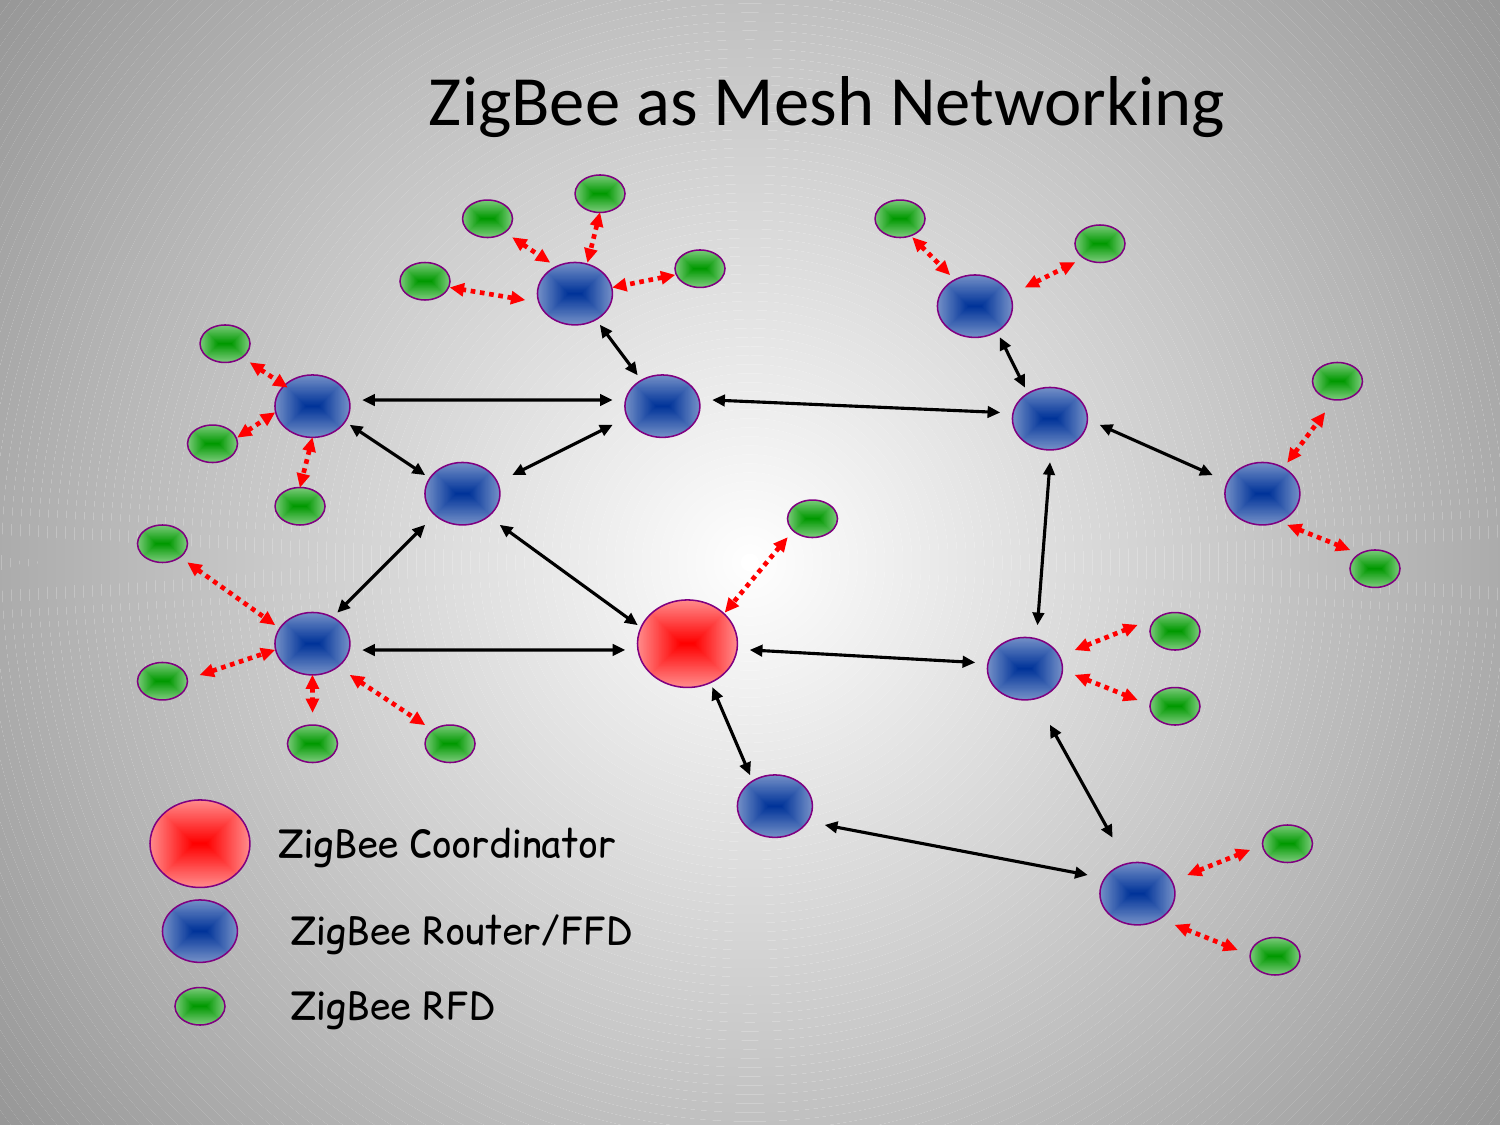

# ZigBee as Mesh Networking

ZigBee Coordinator

ZigBee Router/FFD

ZigBee RFD